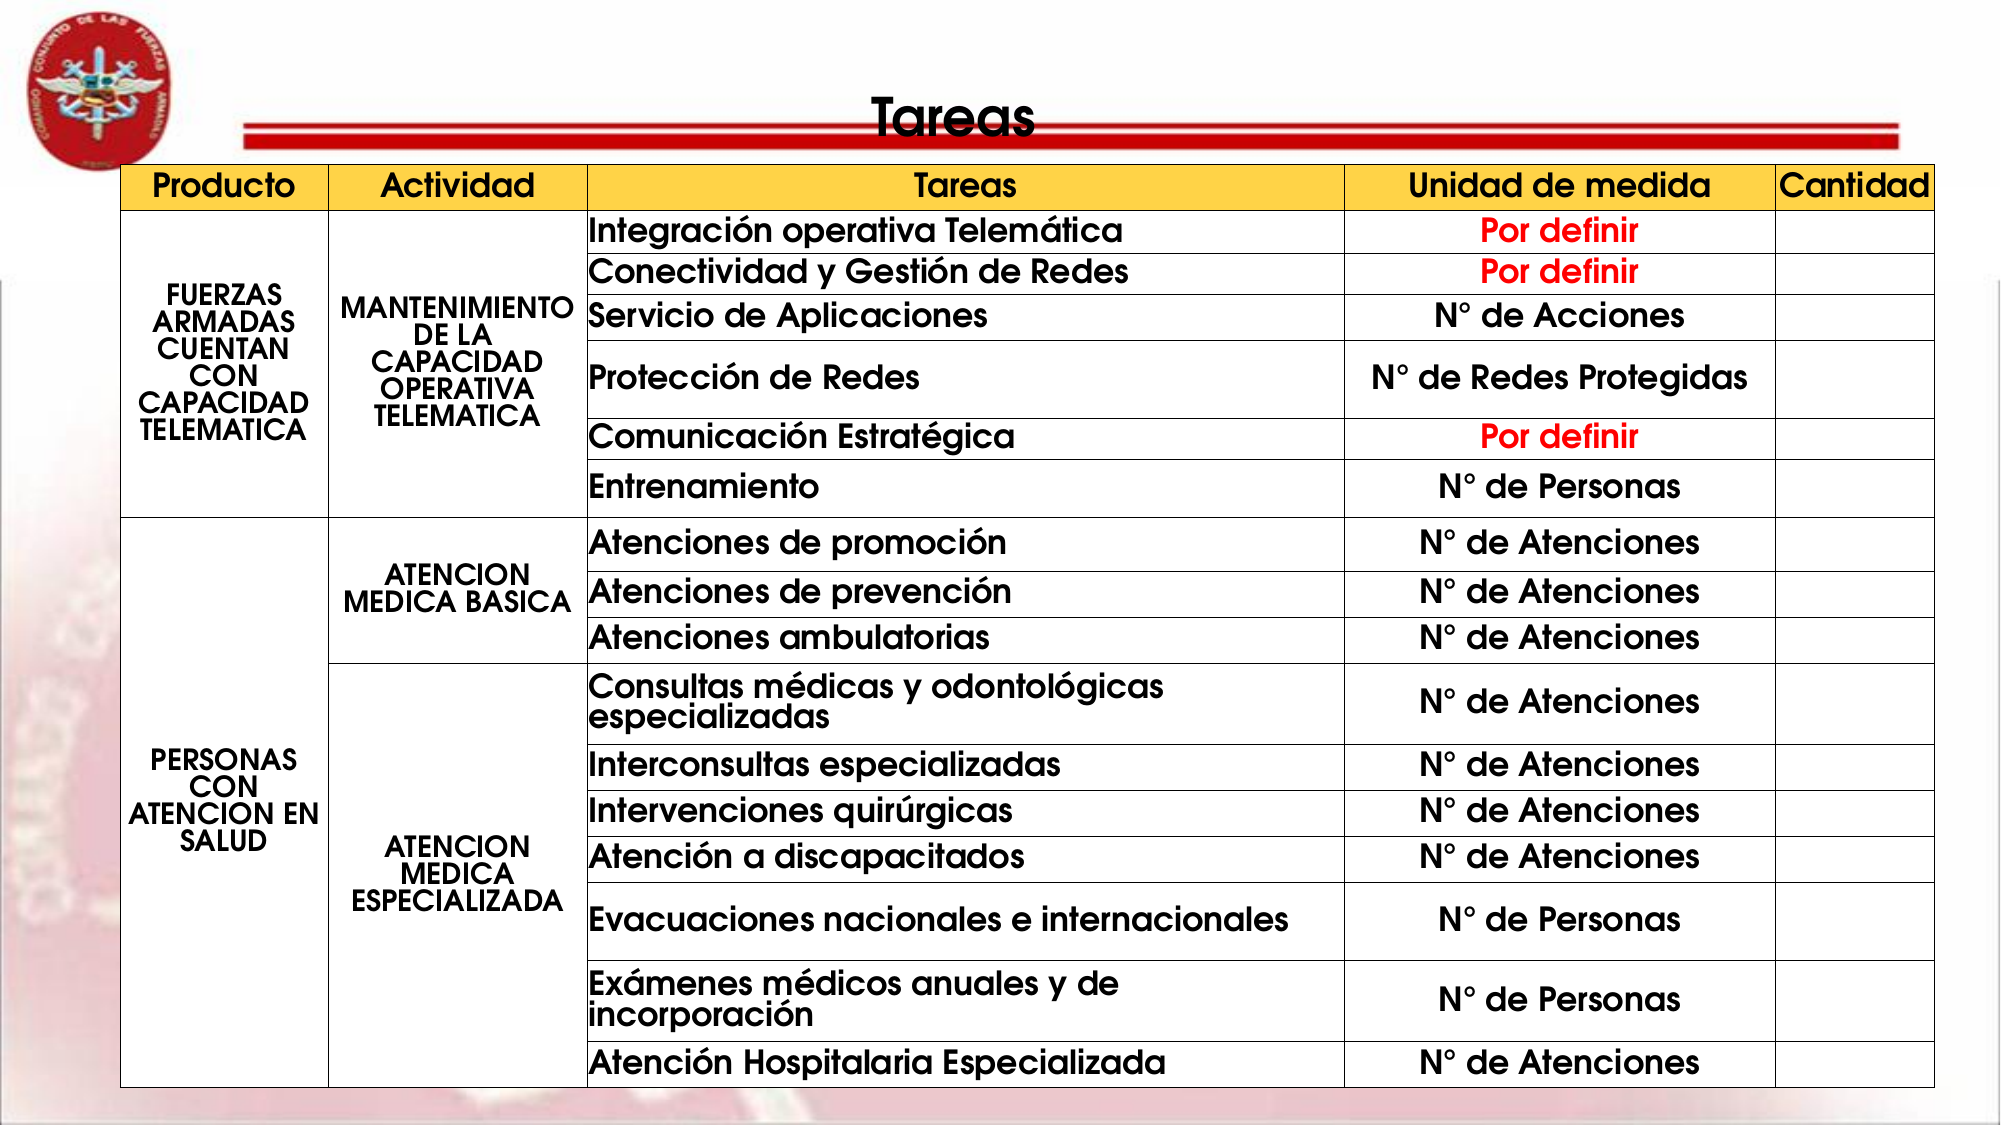

Tareas
| Producto | Actividad | Tareas | Unidad de medida | Cantidad |
| --- | --- | --- | --- | --- |
| FUERZAS ARMADAS CUENTAN CON CAPACIDAD TELEMATICA | MANTENIMIENTO DE LA CAPACIDAD OPERATIVA TELEMATICA | Integración operativa Telemática | Por definir |  |
|  |  | Conectividad y Gestión de Redes | Por definir |  |
|  |  | Servicio de Aplicaciones | N° de Acciones |  |
|  |  | Protección de Redes | N° de Redes Protegidas |  |
|  |  | Comunicación Estratégica | Por definir |  |
|  |  | Entrenamiento | N° de Personas |  |
| PERSONAS CON ATENCION EN SALUD | ATENCION MEDICA BASICA | Atenciones de promoción | N° de Atenciones |  |
|  |  | Atenciones de prevención | N° de Atenciones |  |
|  |  | Atenciones ambulatorias | N° de Atenciones |  |
|  | ATENCION MEDICA ESPECIALIZADA | Consultas médicas y odontológicas especializadas | N° de Atenciones |  |
|  |  | Interconsultas especializadas | N° de Atenciones |  |
|  |  | Intervenciones quirúrgicas | N° de Atenciones |  |
|  |  | Atención a discapacitados | N° de Atenciones |  |
|  |  | Evacuaciones nacionales e internacionales | N° de Personas |  |
|  |  | Exámenes médicos anuales y de incorporación | N° de Personas |  |
|  |  | Atención Hospitalaria Especializada | N° de Atenciones |  |